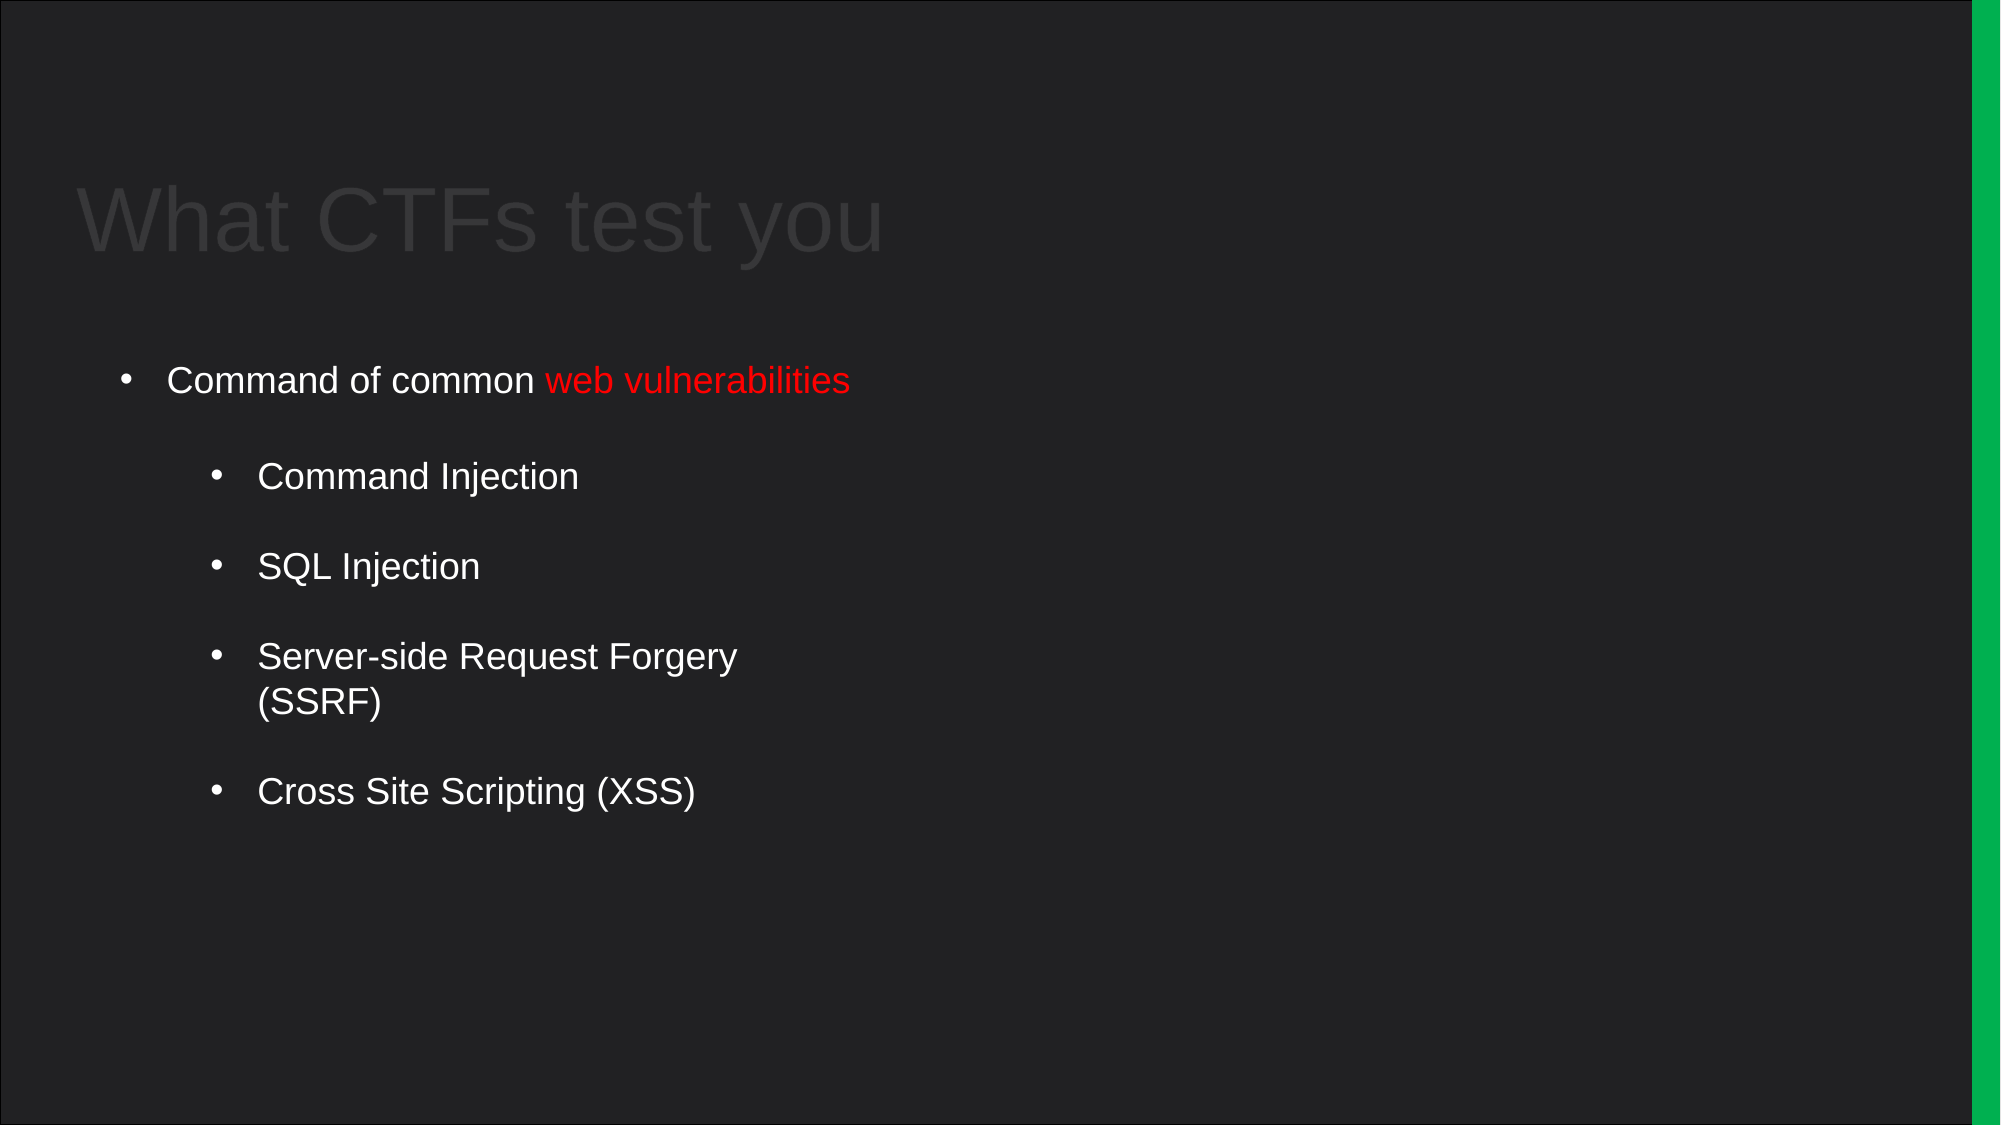

What CTFs test you
Command of common web vulnerabilities

Command Injection

SQL Injection

Server-side Request Forgery (SSRF)

Cross Site Scripting (XSS)